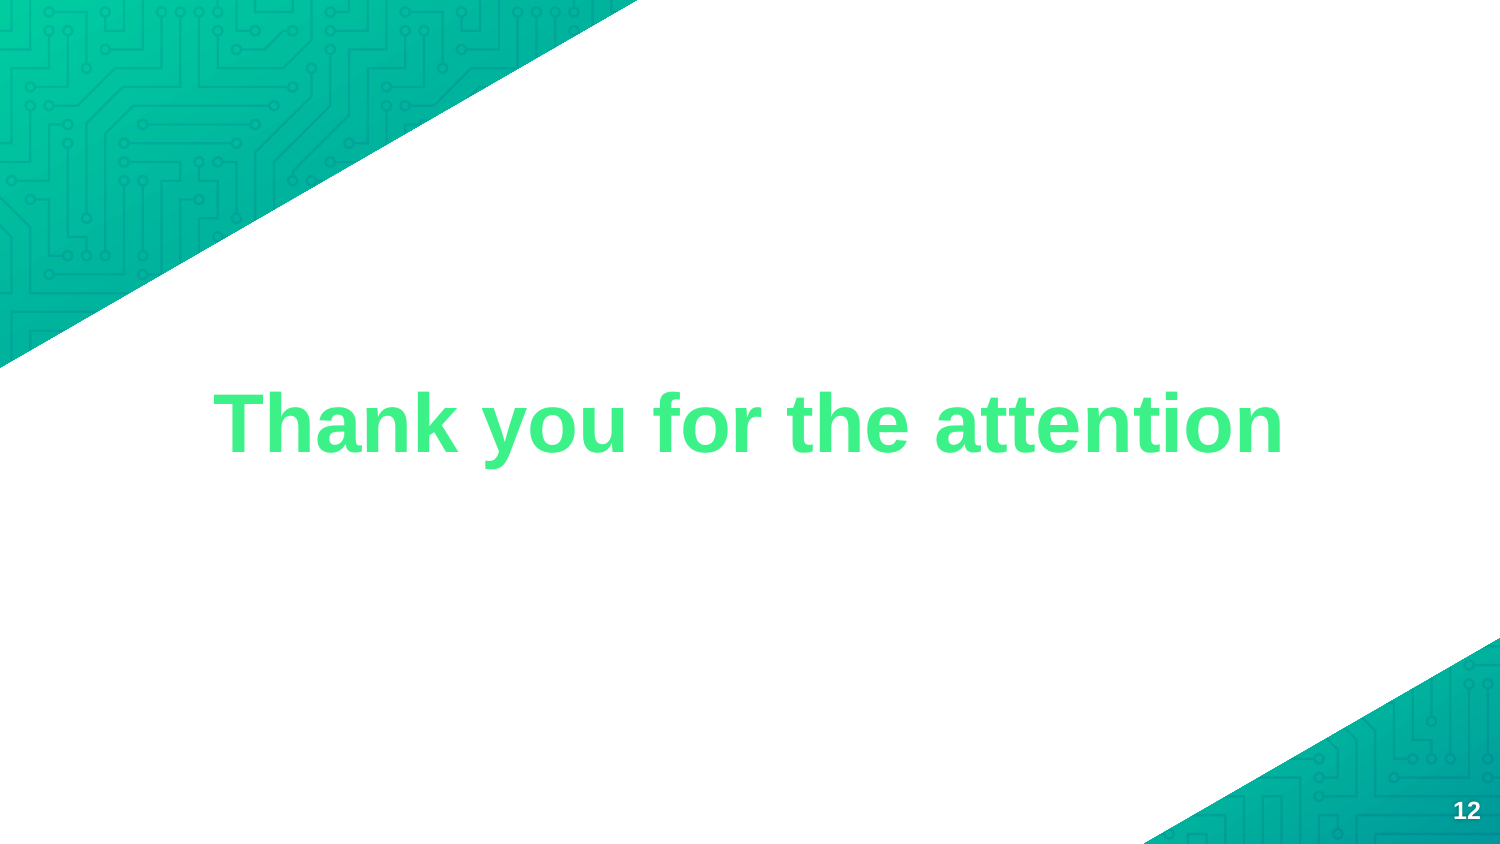

# Thank you for the attention
12